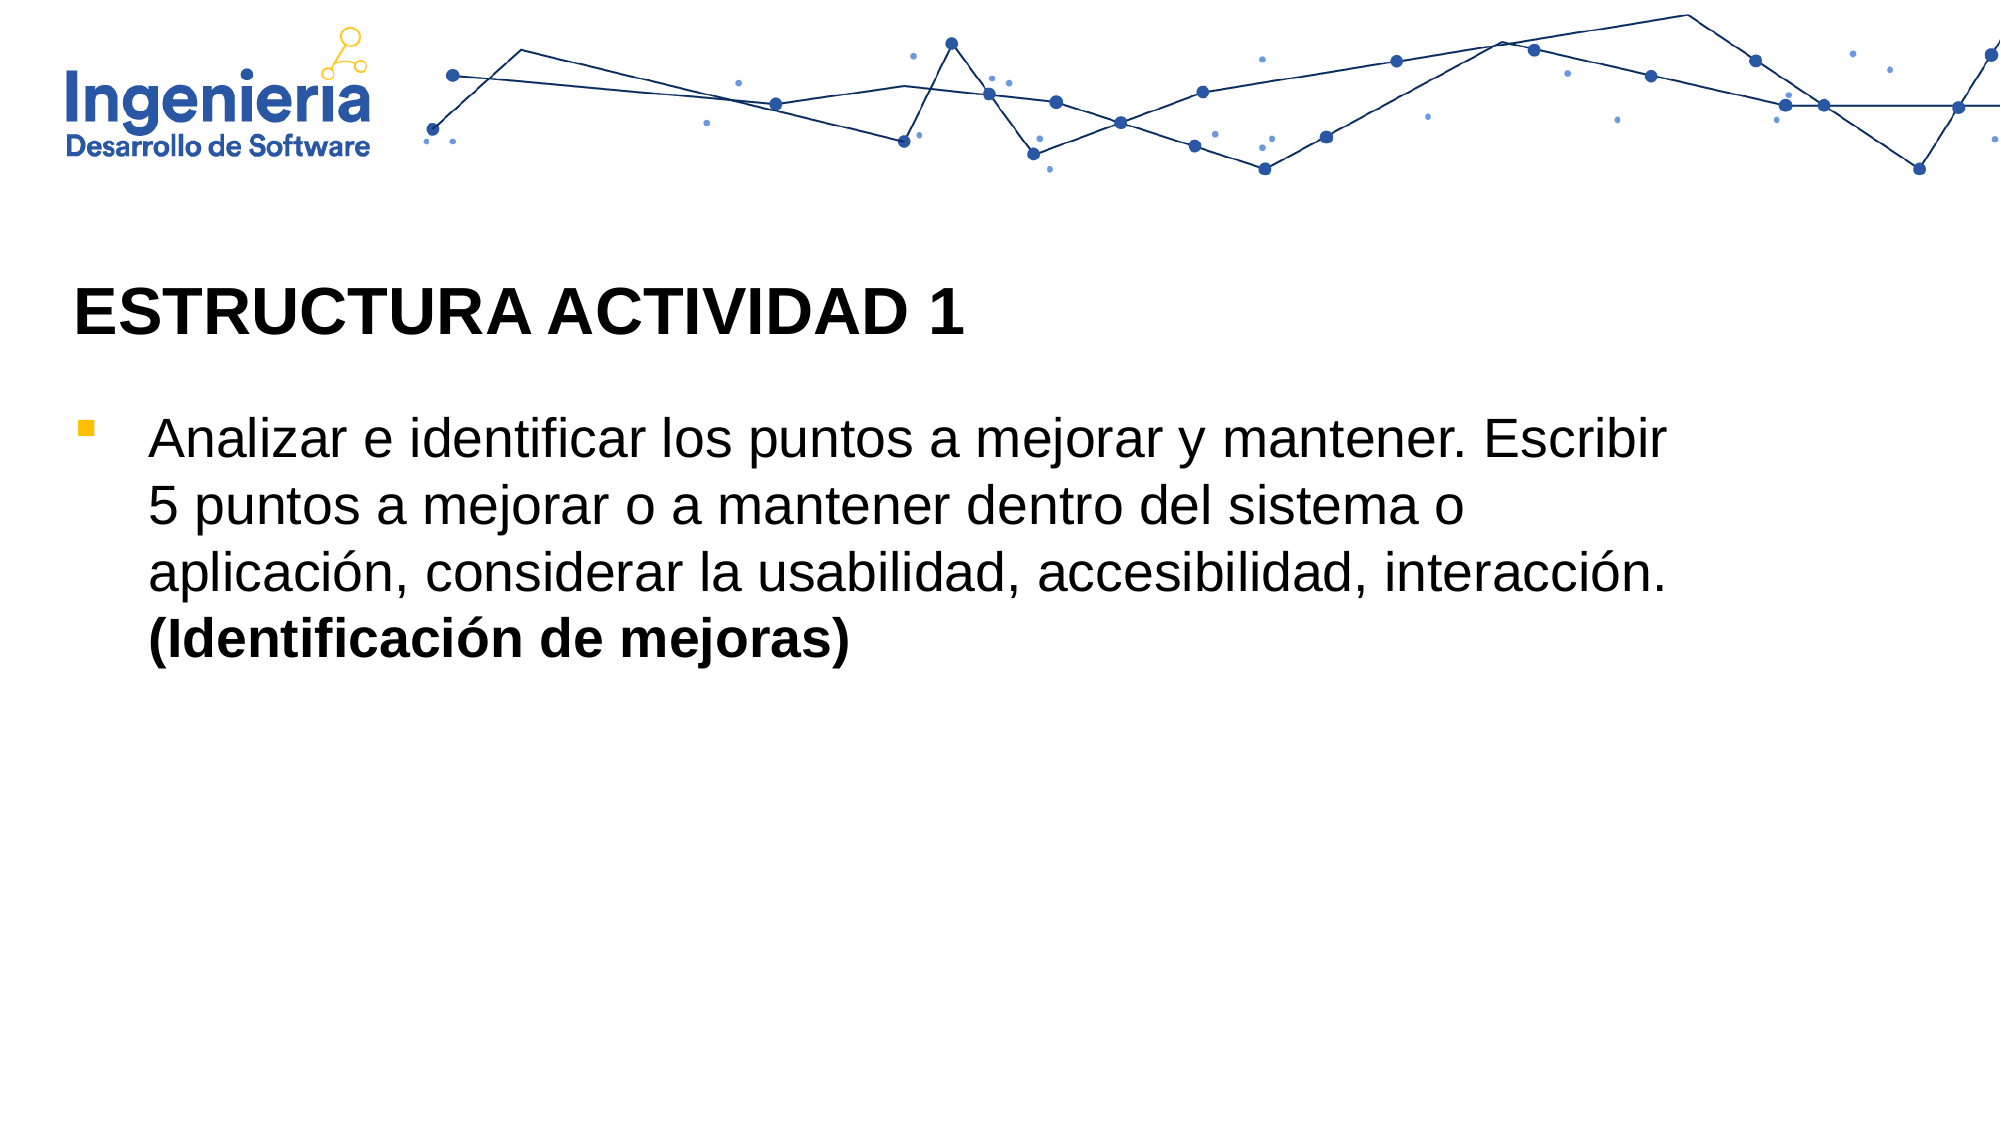

ESTRUCTURA ACTIVIDAD 1
Analizar e identificar los puntos a mejorar y mantener. Escribir 5 puntos a mejorar o a mantener dentro del sistema o aplicación, considerar la usabilidad, accesibilidad, interacción.(Identificación de mejoras)